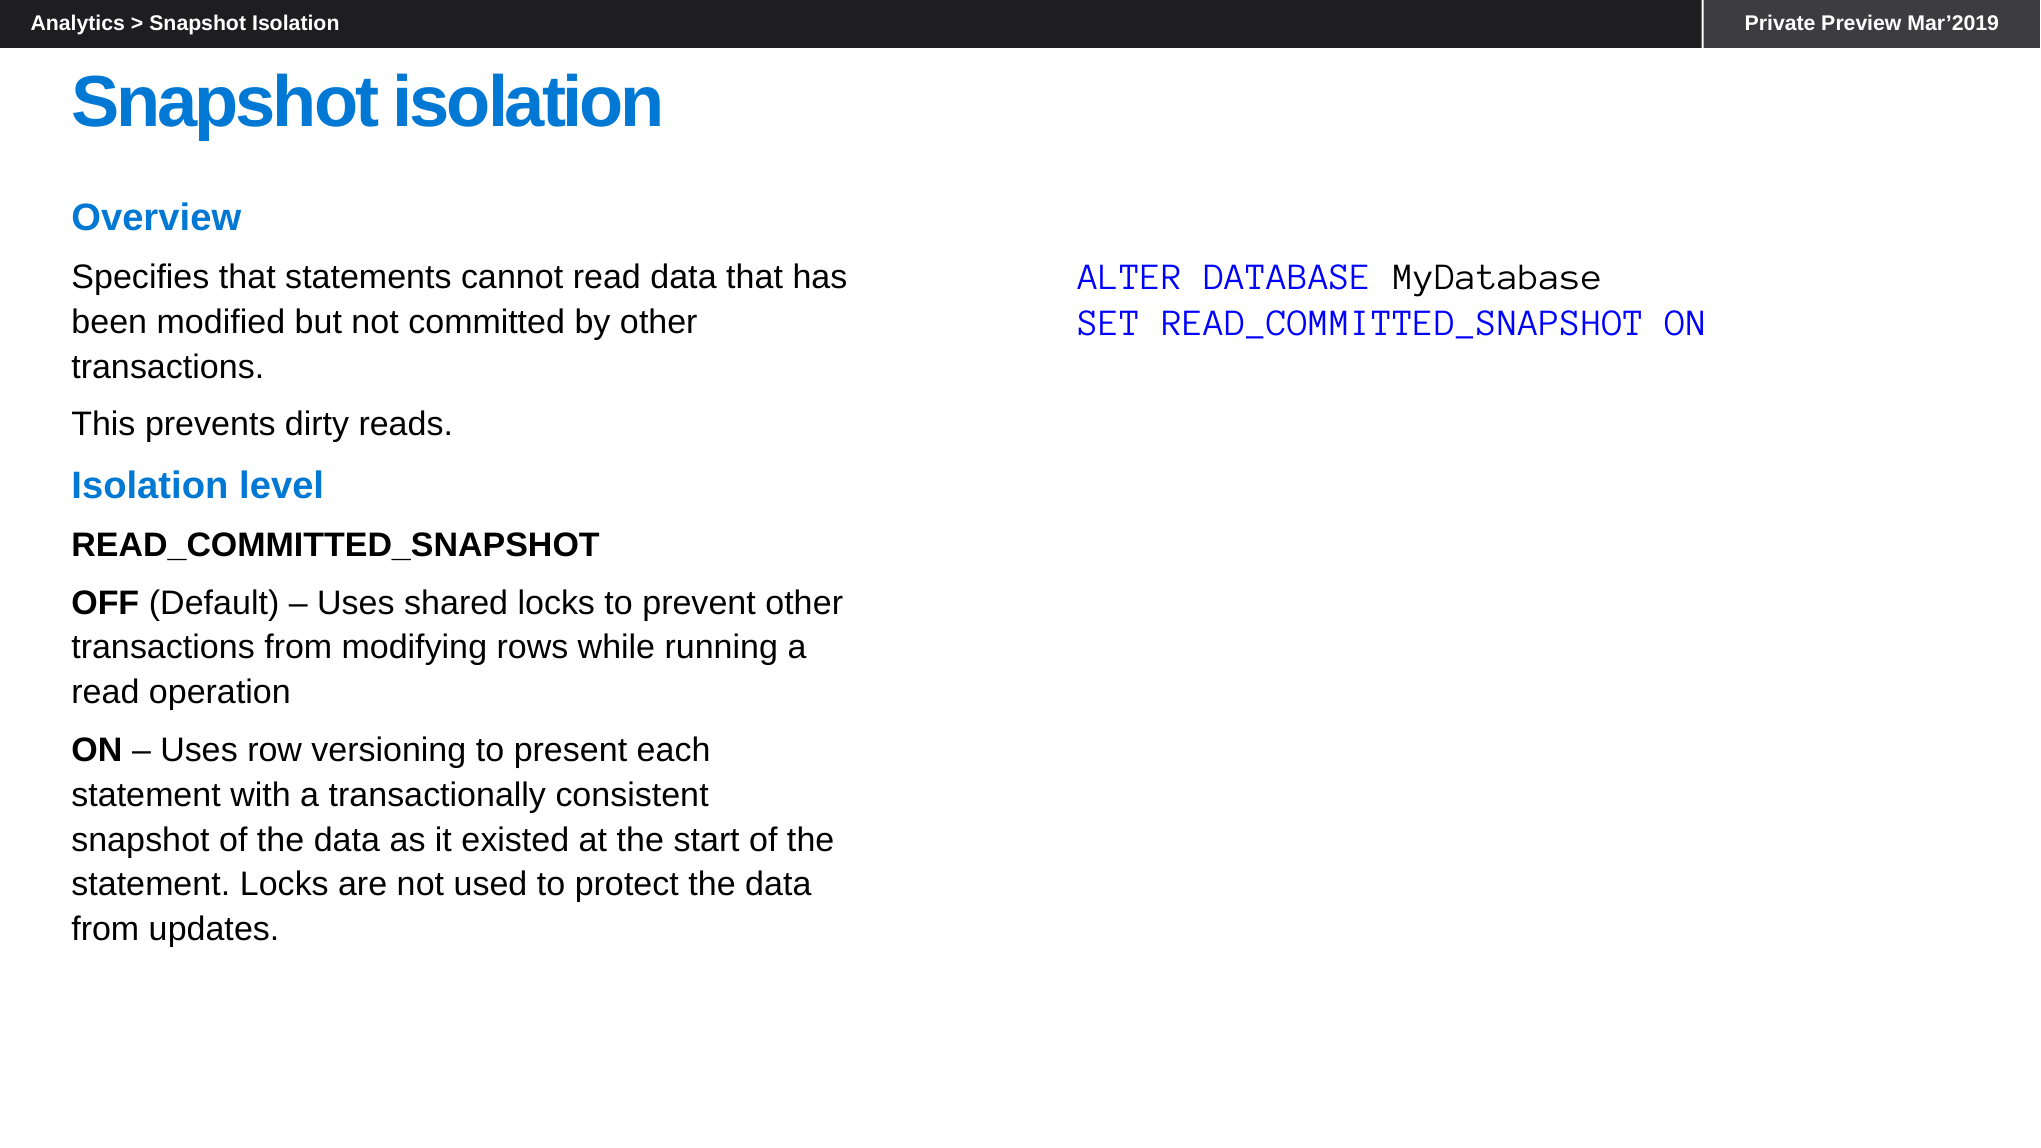

Analytics > Snapshot Isolation
Private Preview Mar’2019
# Snapshot isolation
Overview
Specifies that statements cannot read data that has been modified but not committed by other transactions.
This prevents dirty reads.
Isolation level
READ_COMMITTED_SNAPSHOT
OFF (Default) – Uses shared locks to prevent other transactions from modifying rows while running a read operation
ON – Uses row versioning to present each statement with a transactionally consistent snapshot of the data as it existed at the start of the statement. Locks are not used to protect the data from updates.
ALTER DATABASE MyDatabase
SET READ_COMMITTED_SNAPSHOT ON